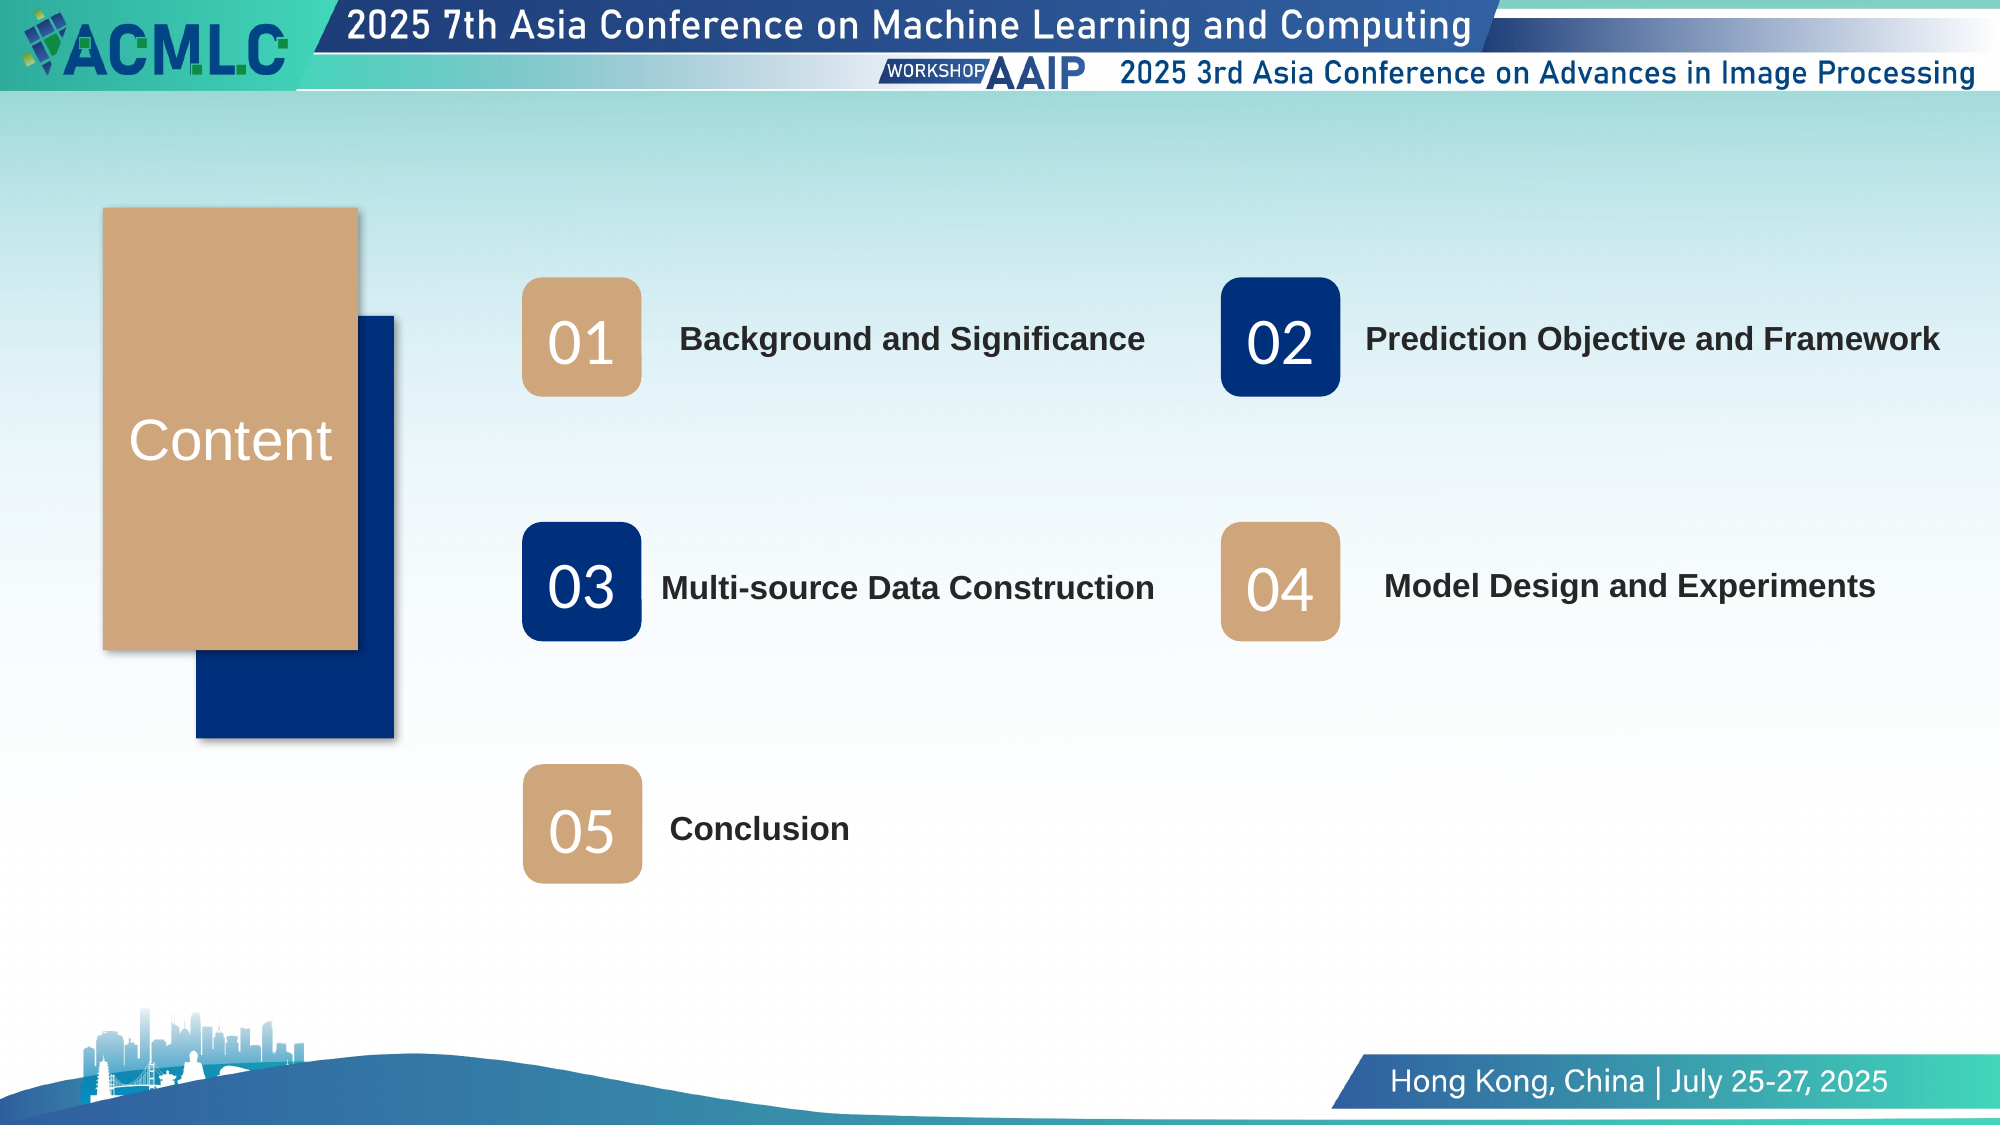

01
02
Background and Significance
Prediction Objective and Framework

Content

03
04
Model Design and Experiments
Multi-source Data Construction

05
Conclusion